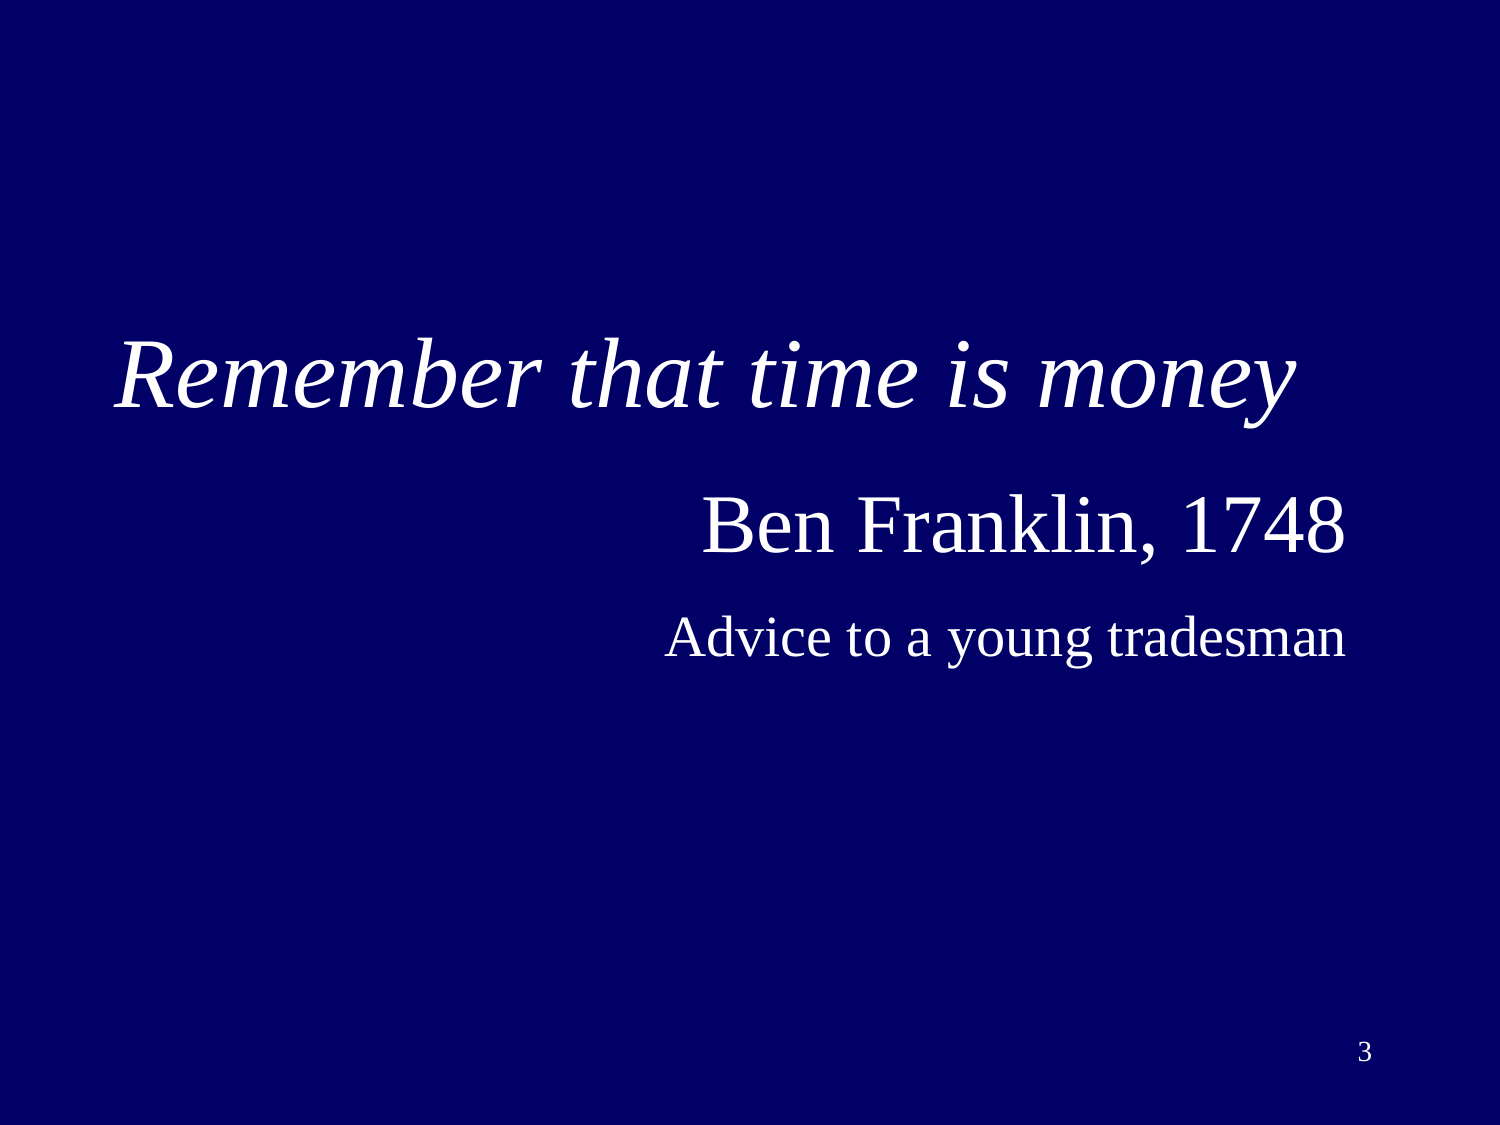

Remember that time is money
Ben Franklin, 1748
Advice to a young tradesman
3